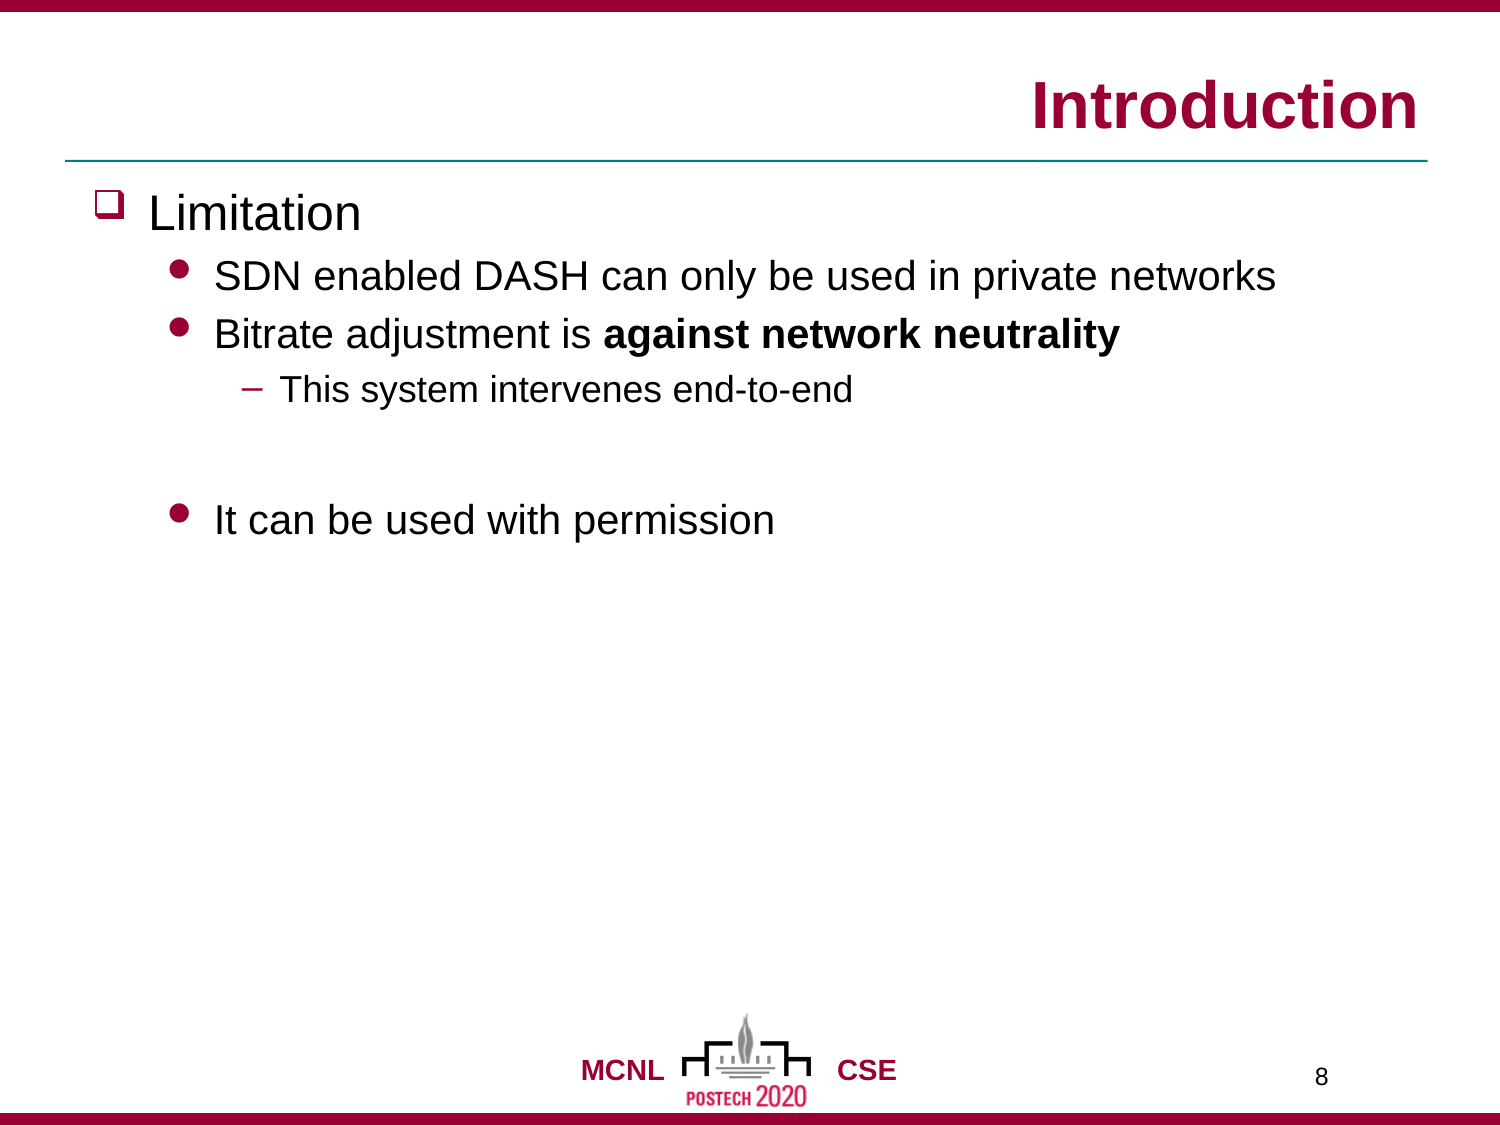

# Introduction
Limitation
SDN enabled DASH can only be used in private networks
Bitrate adjustment is against network neutrality
This system intervenes end-to-end

It can be used with permission

8